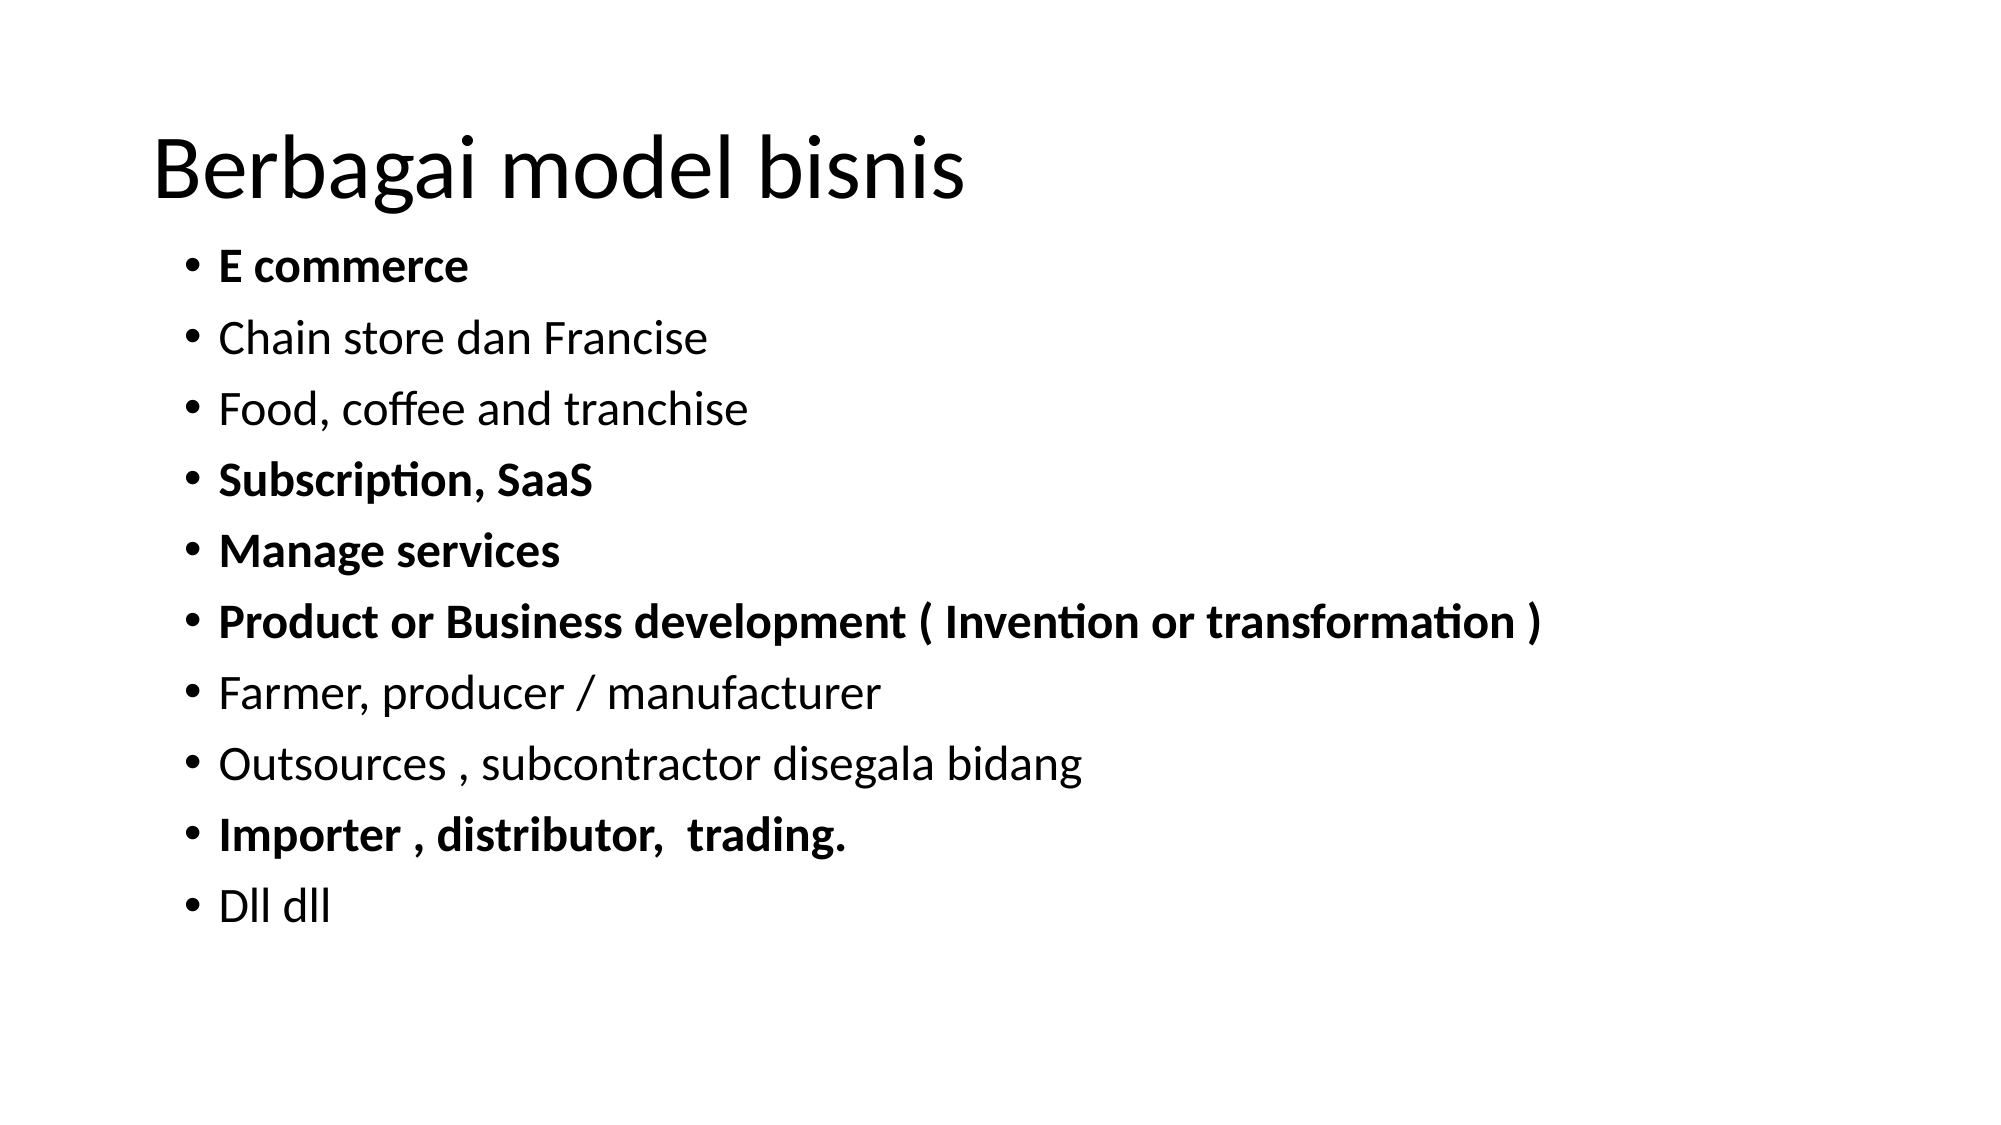

# Berbagai model bisnis
E commerce
Chain store dan Francise
Food, coffee and tranchise
Subscription, SaaS
Manage services
Product or Business development ( Invention or transformation )
Farmer, producer / manufacturer
Outsources , subcontractor disegala bidang
Importer , distributor,  trading.
Dll dll